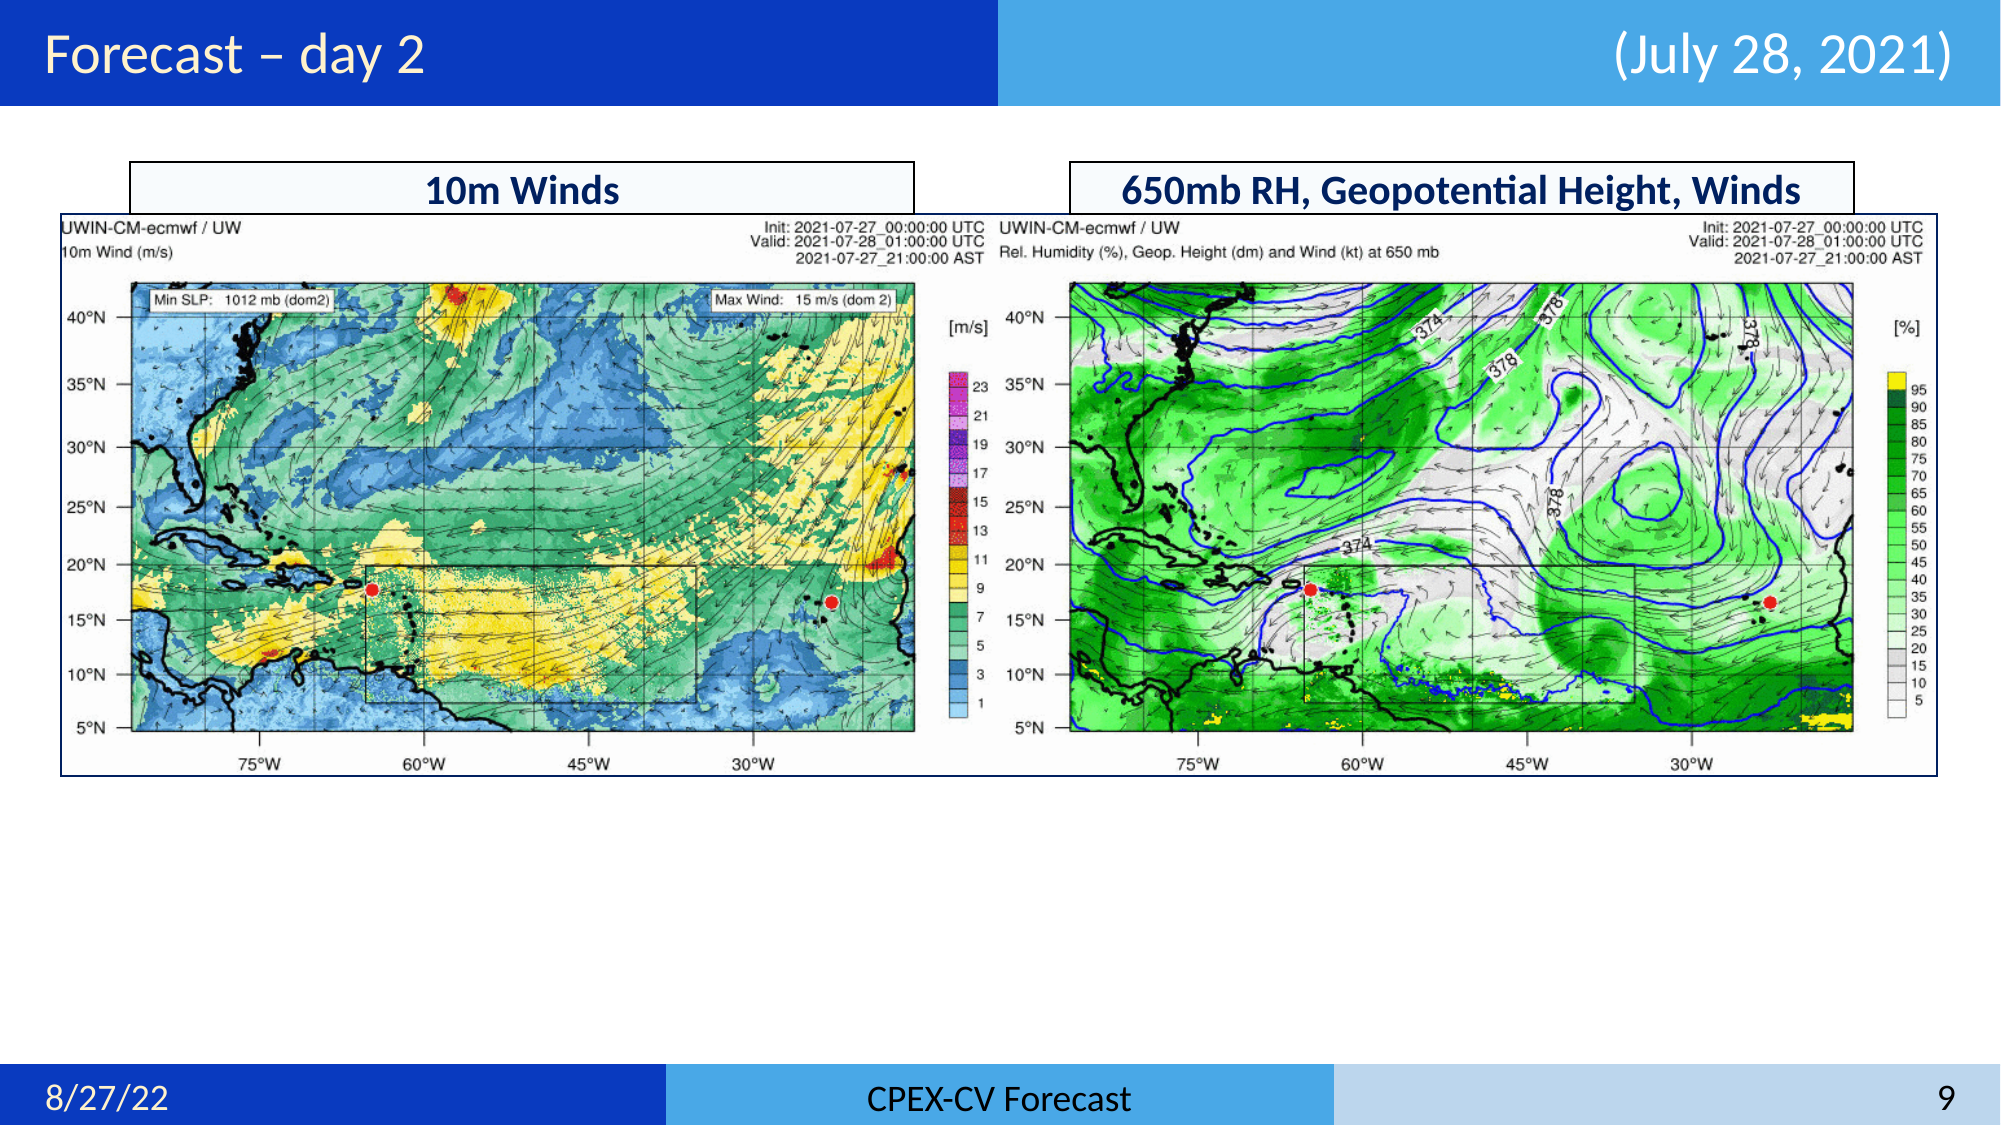

# Forecast – day 2
(July 28, 2021)
10m Winds
650mb RH, Geopotential Height, Winds

8/27/22
9
CPEX-CV Forecast